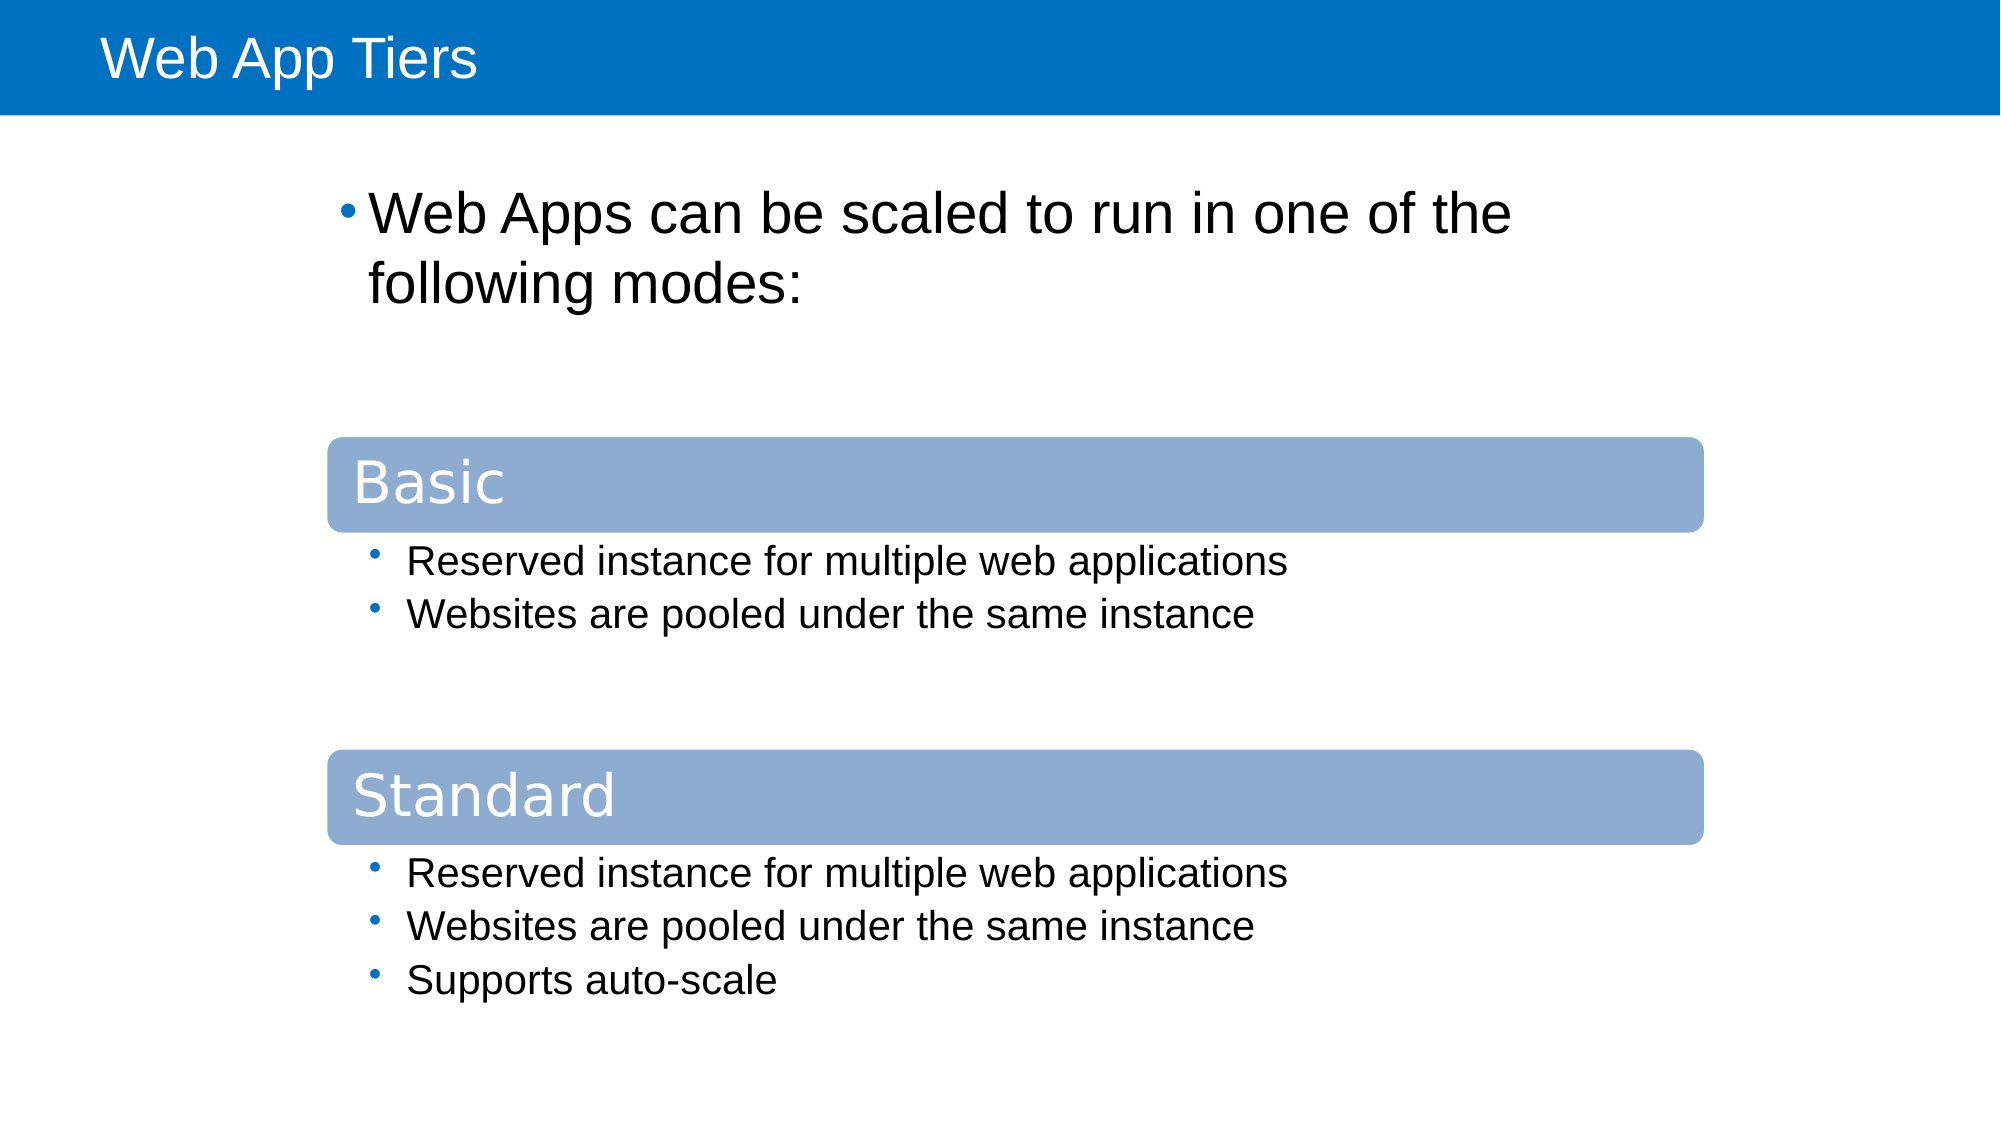

# Web App Tiers
Web Apps can be scaled to run in one of the following modes:

Basic
Reserved instance for multiple web applications
Websites are pooled under the same instance

Standard
Reserved instance for multiple web applications
Websites are pooled under the same instance
Supports auto-scale